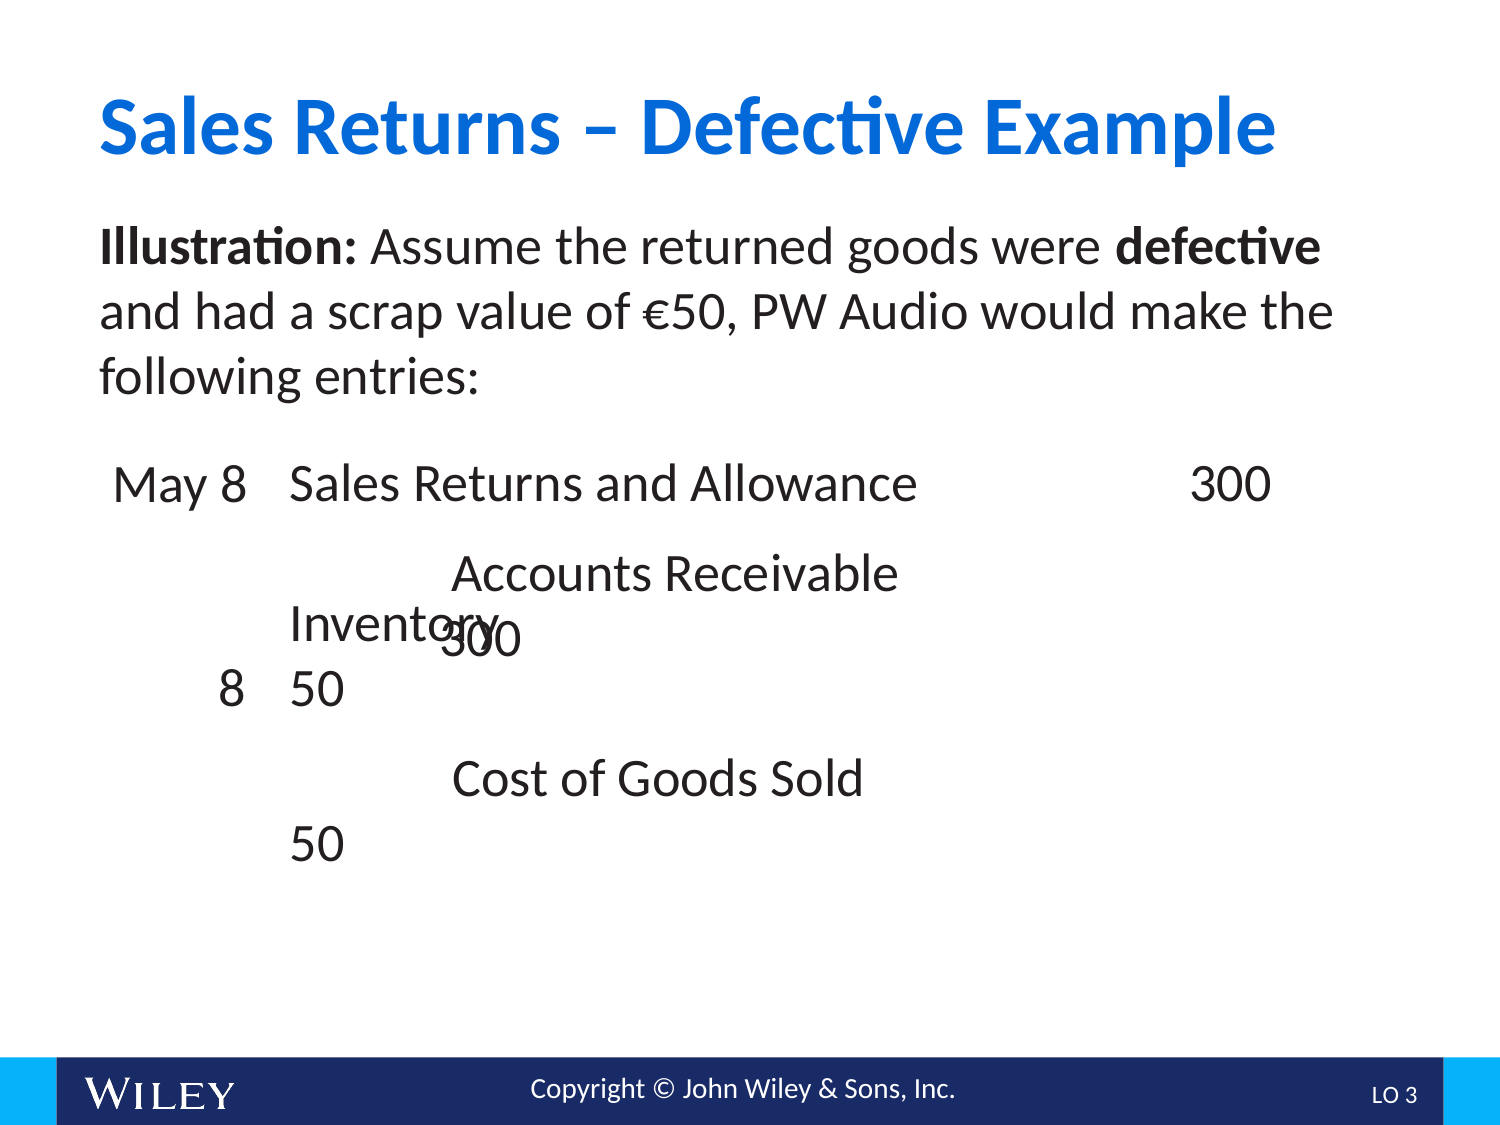

# Sales Returns – Defective Example
Illustration: Assume the returned goods were defective and had a scrap value of €50, PW Audio would make the following entries:
Sales Returns and Allowance		300
Accounts Receivable				300
May 8
Inventory						  50
Cost of Goods Sold				  50
8
L O 3